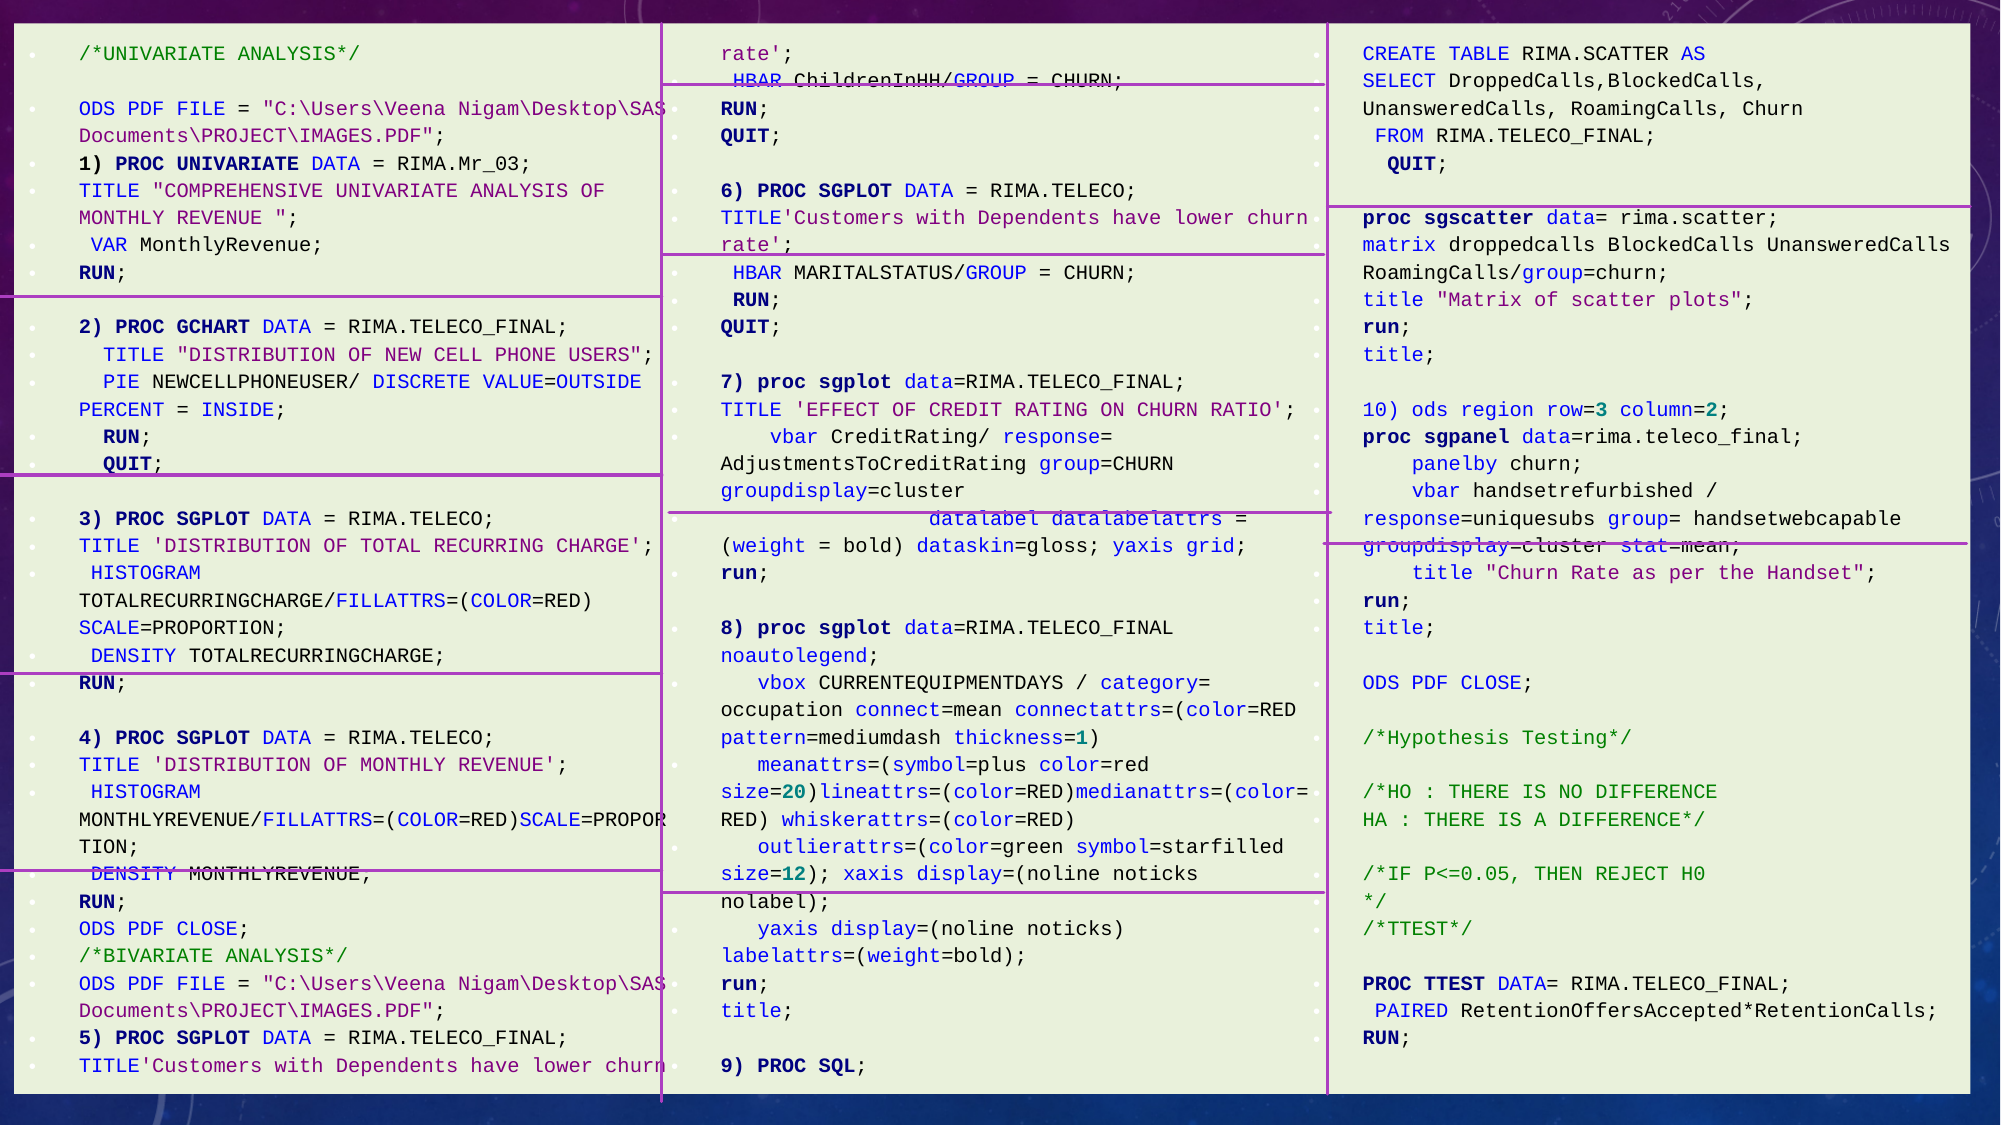

/*UNIVARIATE ANALYSIS*/

ODS PDF FILE = "C:\Users\Veena Nigam\Desktop\SAS Documents\PROJECT\IMAGES.PDF";
1) PROC UNIVARIATE DATA = RIMA.Mr_03;
TITLE "COMPREHENSIVE UNIVARIATE ANALYSIS OF MONTHLY REVENUE ";
 VAR MonthlyRevenue;
RUN;

2) PROC GCHART DATA = RIMA.TELECO_FINAL;
  TITLE "DISTRIBUTION OF NEW CELL PHONE USERS";
  PIE NEWCELLPHONEUSER/ DISCRETE VALUE=OUTSIDE PERCENT = INSIDE;
  RUN;
  QUIT;

3) PROC SGPLOT DATA = RIMA.TELECO;
TITLE 'DISTRIBUTION OF TOTAL RECURRING CHARGE';
 HISTOGRAM TOTALRECURRINGCHARGE/FILLATTRS=(COLOR=RED)   SCALE=PROPORTION;
 DENSITY TOTALRECURRINGCHARGE;
RUN;

4) PROC SGPLOT DATA = RIMA.TELECO;
TITLE 'DISTRIBUTION OF MONTHLY REVENUE';
 HISTOGRAM MONTHLYREVENUE/FILLATTRS=(COLOR=RED)SCALE=PROPORTION;
 DENSITY MONTHLYREVENUE;
RUN;
ODS PDF CLOSE;
/*BIVARIATE ANALYSIS*/
ODS PDF FILE = "C:\Users\Veena Nigam\Desktop\SAS Documents\PROJECT\IMAGES.PDF";
5) PROC SGPLOT DATA = RIMA.TELECO_FINAL;
TITLE'Customers with Dependents have lower churn rate';
 HBAR ChildrenInHH/GROUP = CHURN;
RUN;
QUIT;

6) PROC SGPLOT DATA = RIMA.TELECO;
TITLE'Customers with Dependents have lower churn rate';
 HBAR MARITALSTATUS/GROUP = CHURN;
 RUN;
QUIT;

7) proc sgplot data=RIMA.TELECO_FINAL;
TITLE 'EFFECT OF CREDIT RATING ON CHURN RATIO';
    vbar CreditRating/ response= AdjustmentsToCreditRating group=CHURN groupdisplay=cluster
                 datalabel datalabelattrs = (weight = bold) dataskin=gloss; yaxis grid;
run;

8) proc sgplot data=RIMA.TELECO_FINAL noautolegend;
   vbox CURRENTEQUIPMENTDAYS / category= occupation connect=mean connectattrs=(color=RED pattern=mediumdash thickness=1)
   meanattrs=(symbol=plus color=red size=20)lineattrs=(color=RED)medianattrs=(color=RED) whiskerattrs=(color=RED)
   outlierattrs=(color=green symbol=starfilled size=12); xaxis display=(noline noticks nolabel);
   yaxis display=(noline noticks) labelattrs=(weight=bold);
run;
title;

9) PROC SQL;
CREATE TABLE RIMA.SCATTER AS
SELECT DroppedCalls,BlockedCalls,
UnansweredCalls, RoamingCalls, Churn
 FROM RIMA.TELECO_FINAL;
  QUIT;

proc sgscatter data= rima.scatter;
matrix droppedcalls BlockedCalls UnansweredCalls RoamingCalls/group=churn;
title "Matrix of scatter plots";
run;
title;

10) ods region row=3 column=2;
proc sgpanel data=rima.teleco_final;
    panelby churn;
    vbar handsetrefurbished / response=uniquesubs group= handsetwebcapable groupdisplay=cluster stat=mean;
    title "Churn Rate as per the Handset";
run;
title;

ODS PDF CLOSE;

/*Hypothesis Testing*/

/*HO : THERE IS NO DIFFERENCE
HA : THERE IS A DIFFERENCE*/

/*IF P<=0.05, THEN REJECT H0
*/
/*TTEST*/

PROC TTEST DATA= RIMA.TELECO_FINAL;
 PAIRED RetentionOffersAccepted*RetentionCalls;
RUN;